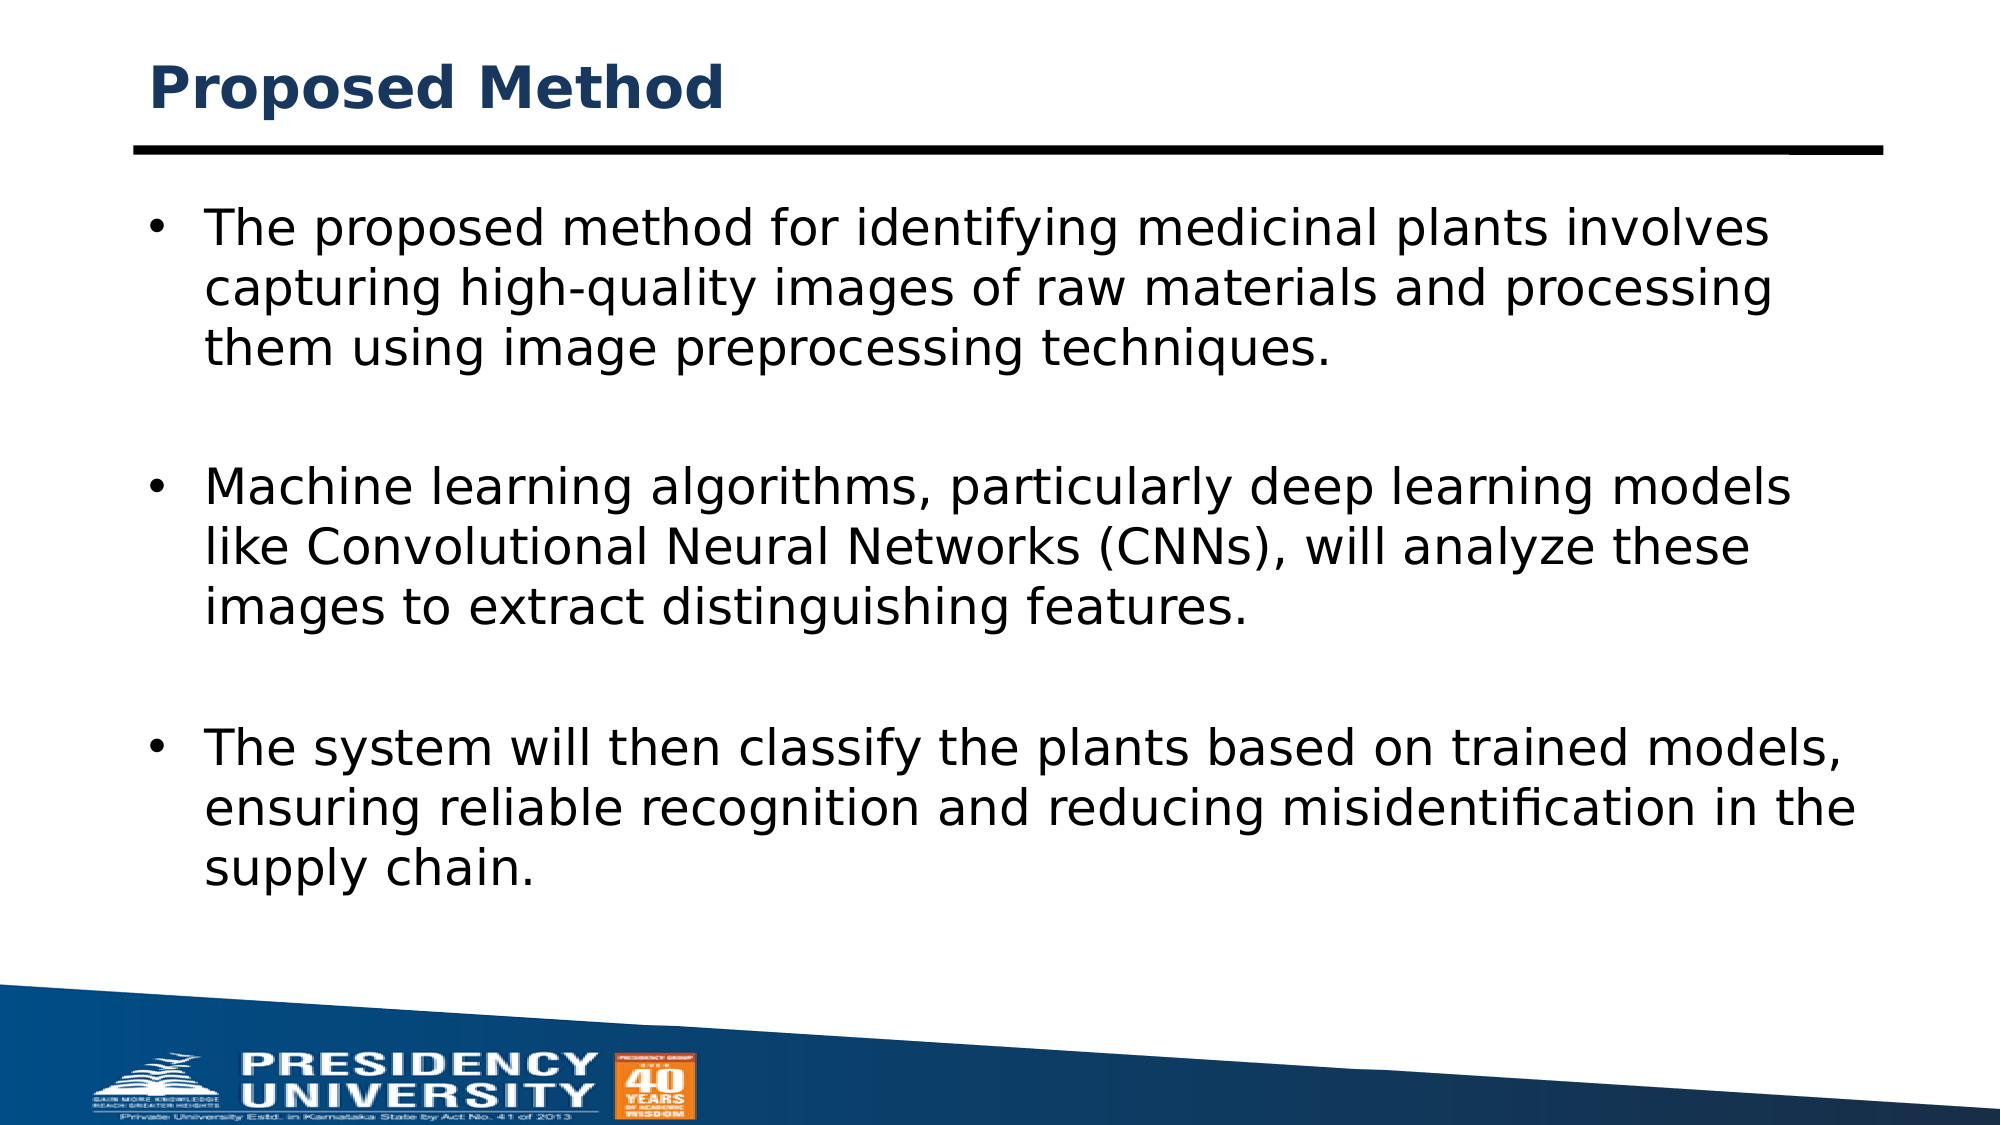

# Proposed Method
The proposed method for identifying medicinal plants involves capturing high-quality images of raw materials and processing them using image preprocessing techniques.

Machine learning algorithms, particularly deep learning models like Convolutional Neural Networks (CNNs), will analyze these images to extract distinguishing features.

The system will then classify the plants based on trained models, ensuring reliable recognition and reducing misidentification in the supply chain.